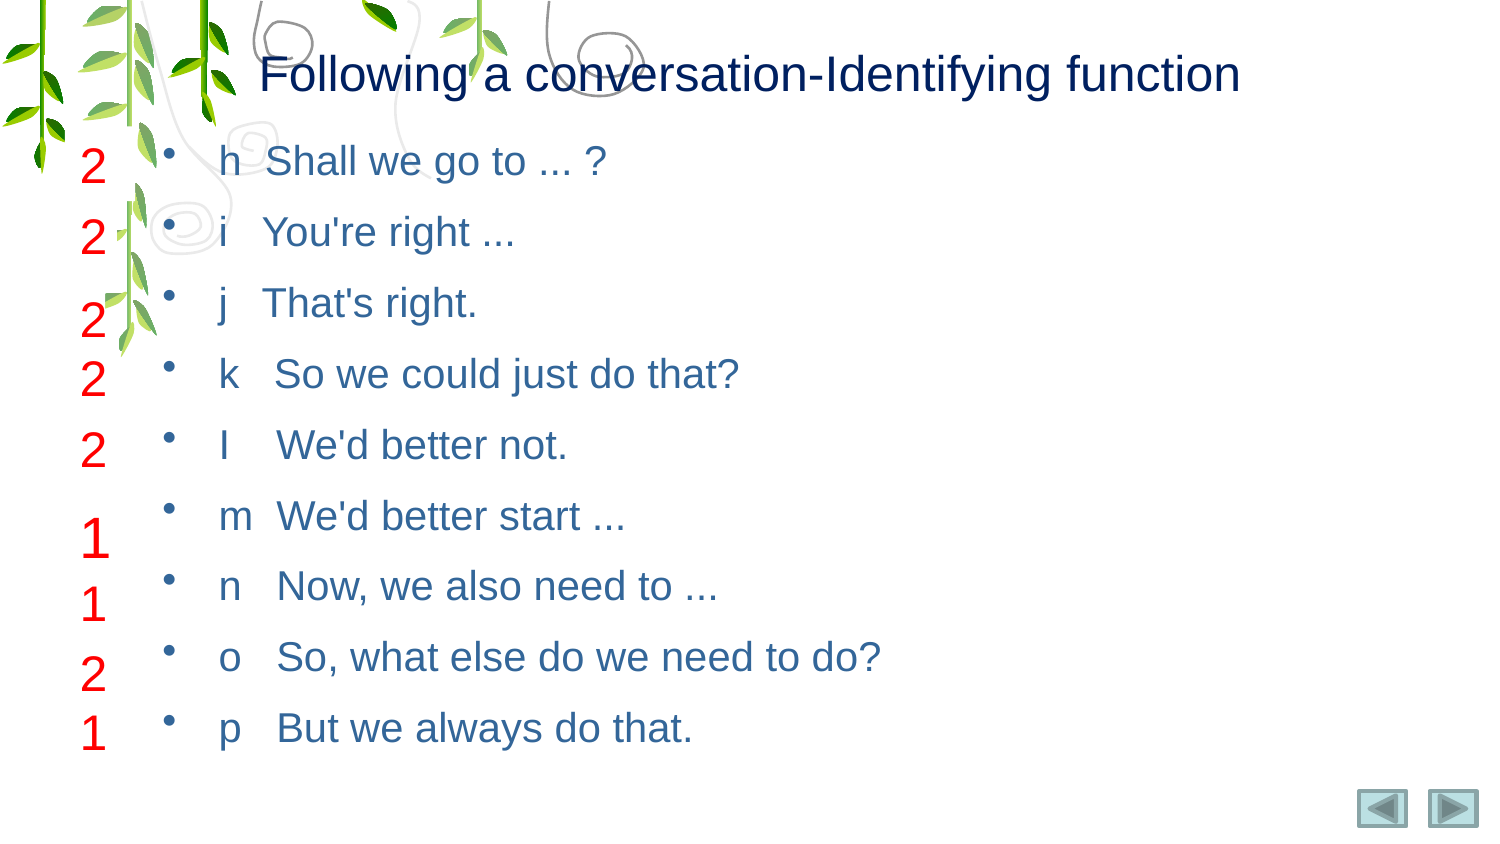

# Following a conversation-Identifying function
2
h  Shall we go to ... ?
i   You're right ...
j   That's right.
k   So we could just do that?
I    We'd better not.
m  We'd better start ...
n   Now, we also need to ...
o   So, what else do we need to do?
p   But we always do that.
2
2
2
2
1
1
2
1